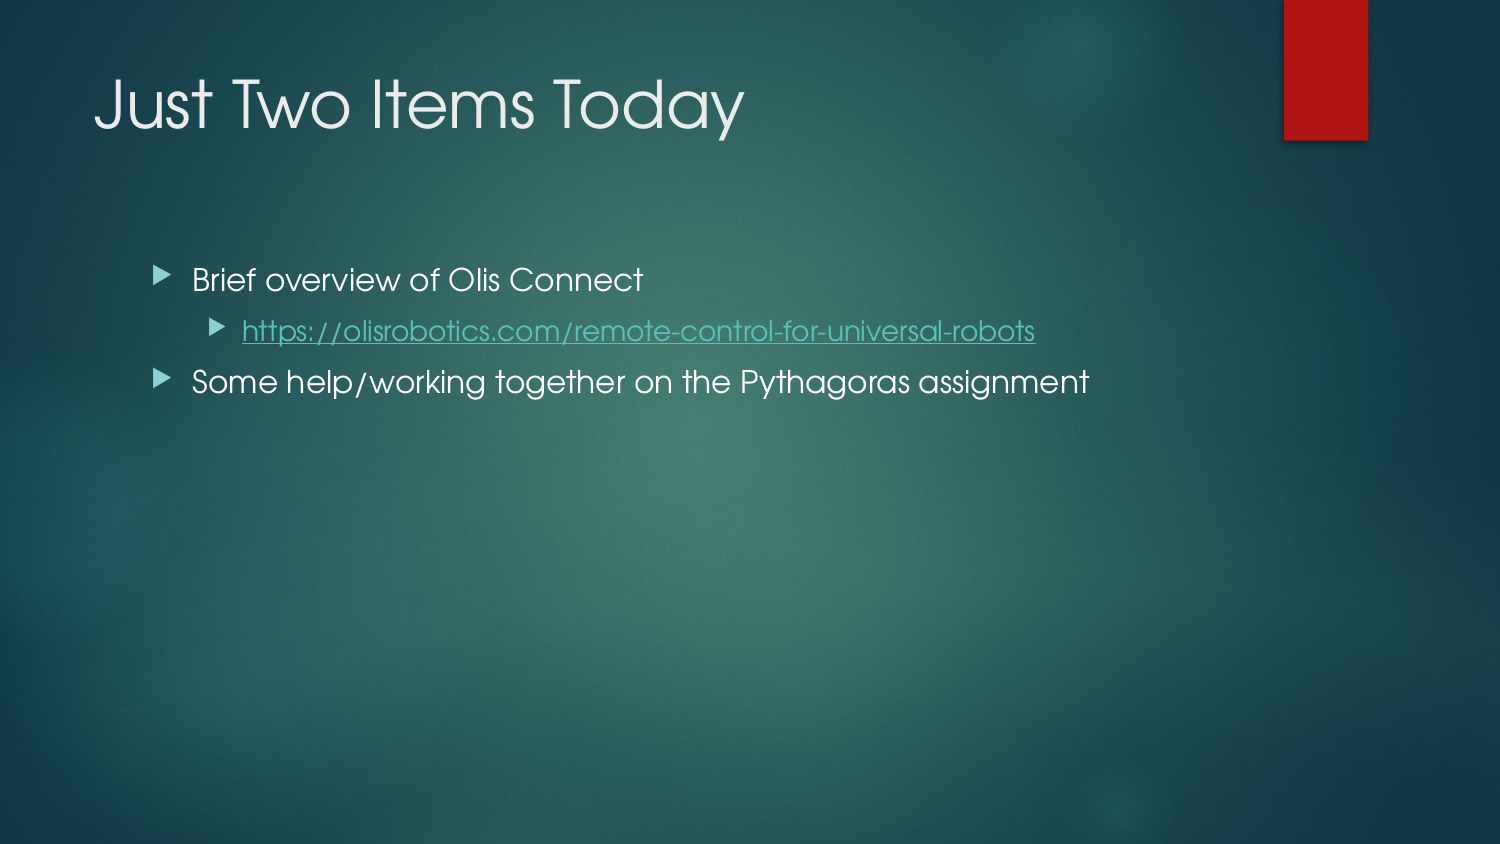

# Just Two Items Today
Brief overview of Olis Connect
https://olisrobotics.com/remote-control-for-universal-robots
Some help/working together on the Pythagoras assignment